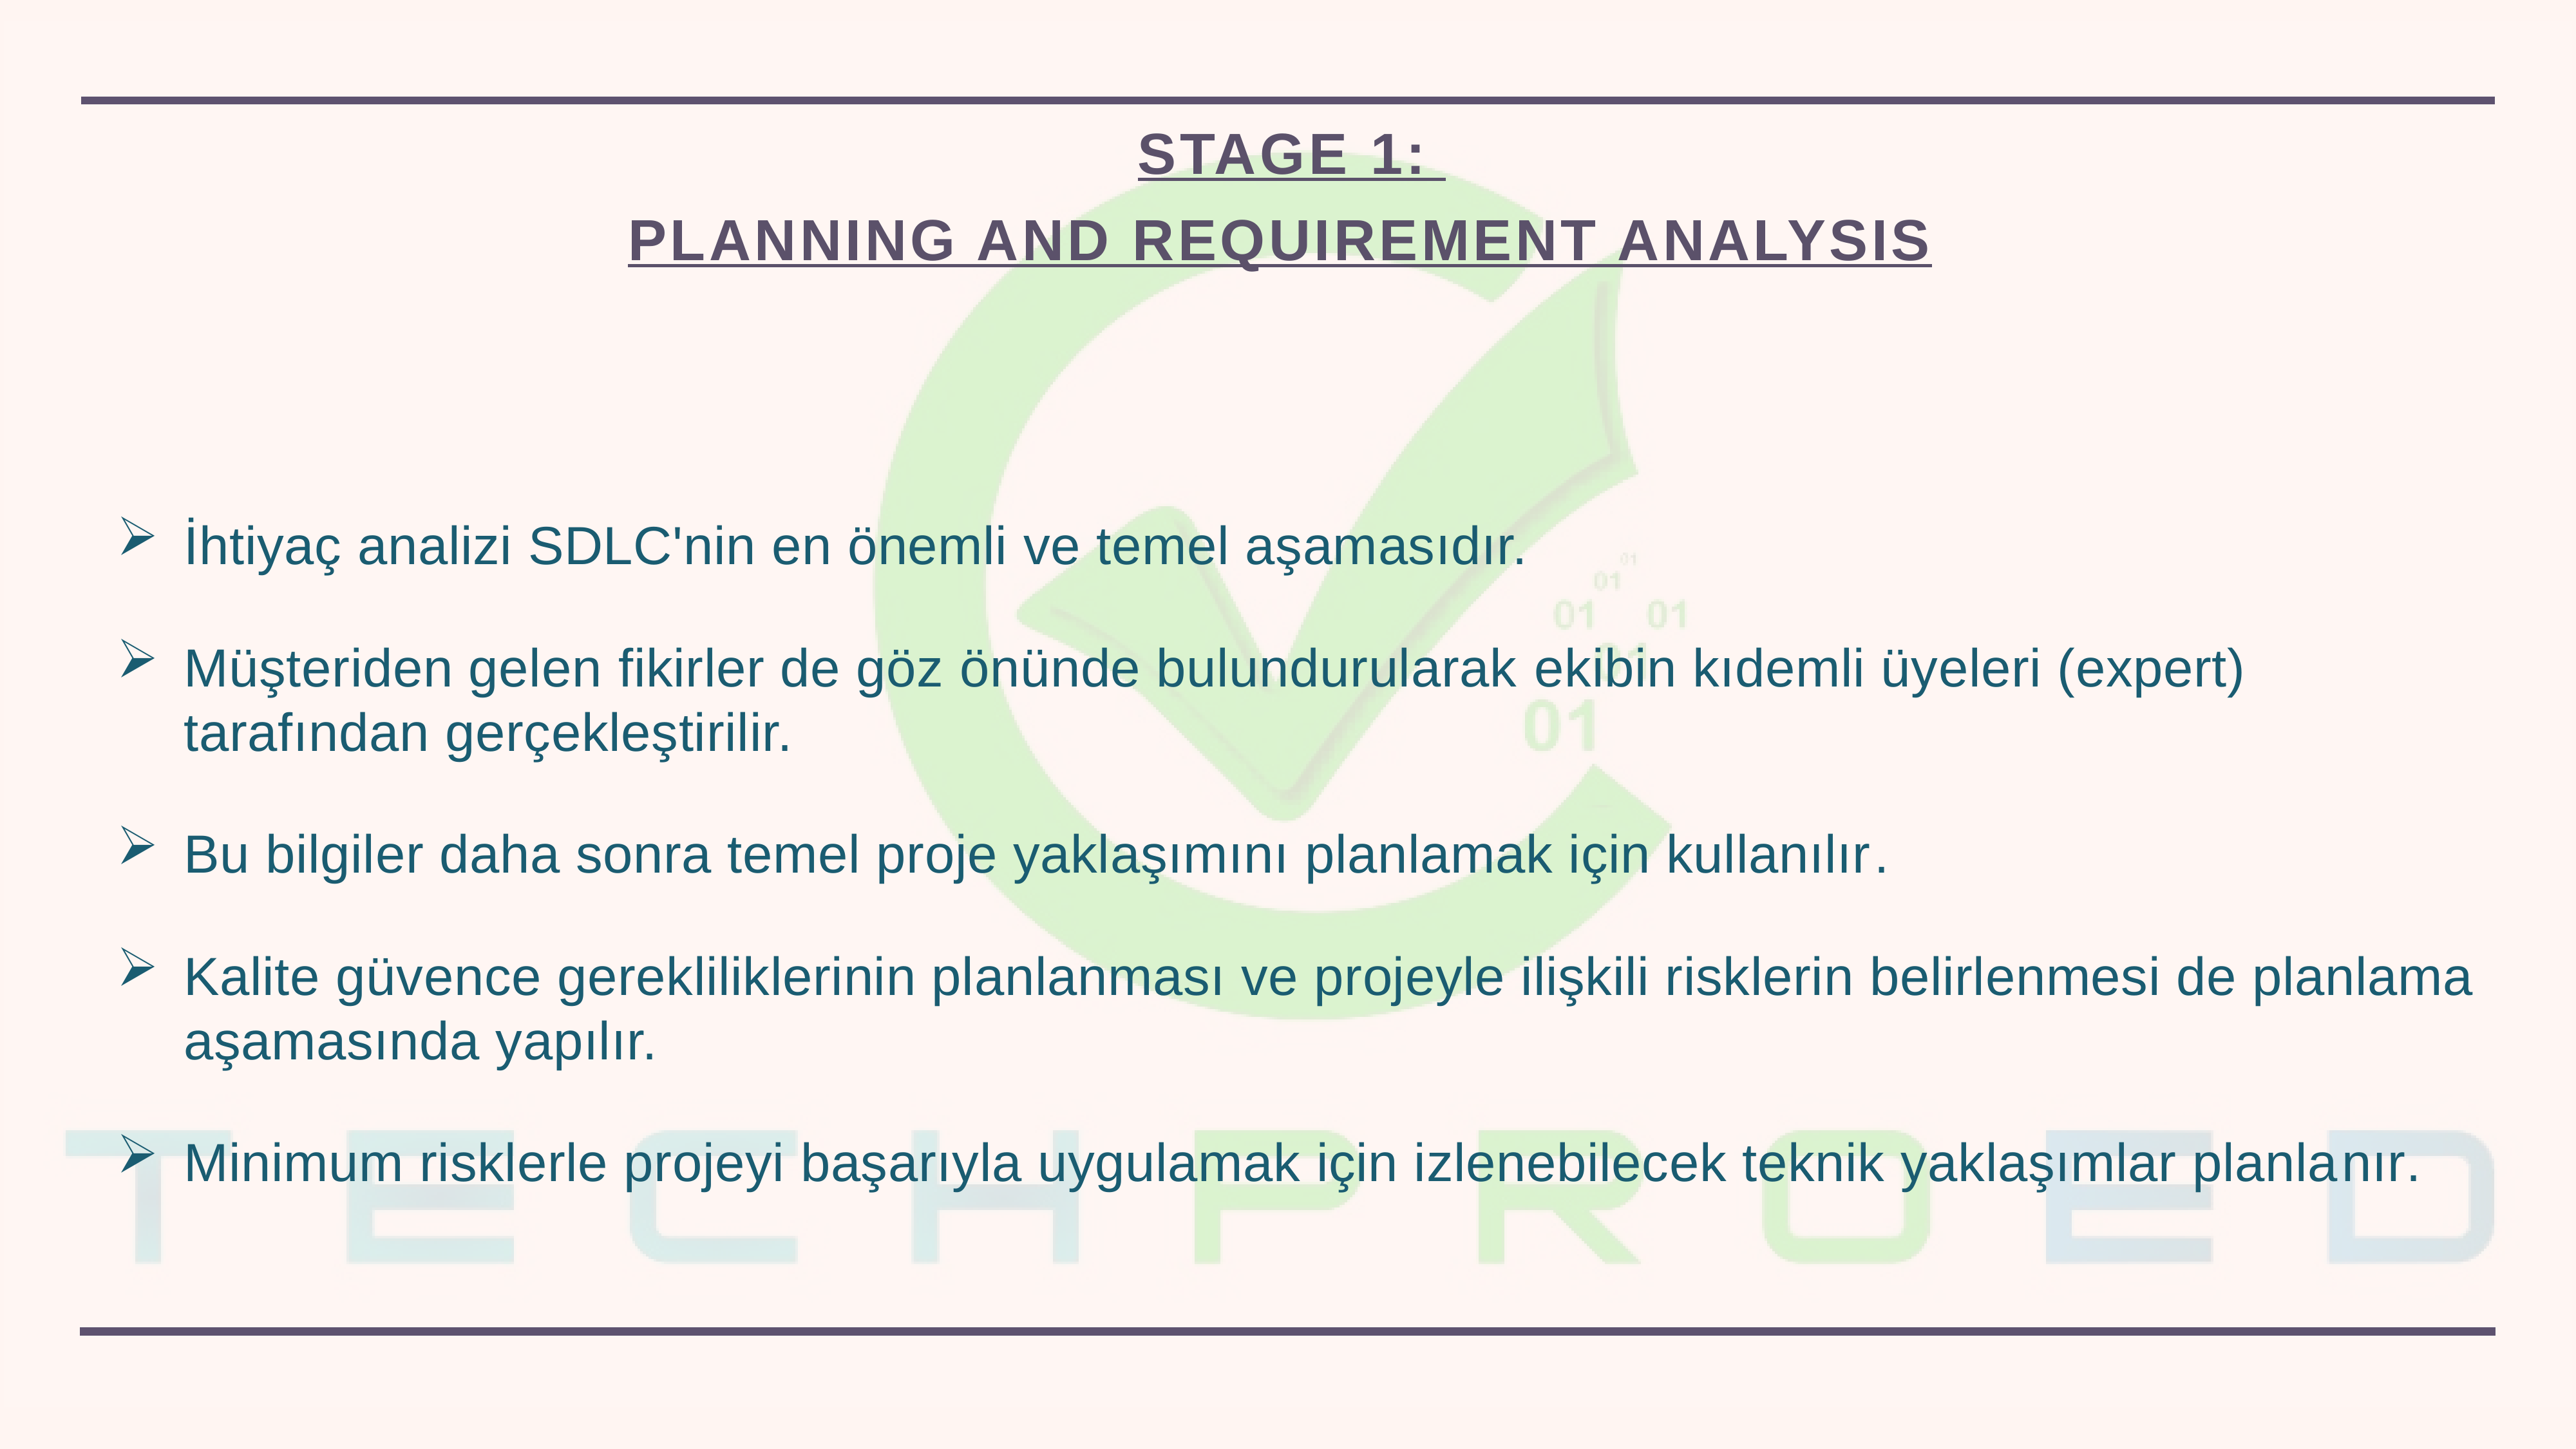

# Stage 1: Planning and Requirement Analysis

İhtiyaç analizi SDLC'nin en önemli ve temel aşamasıdır.
Müşteriden gelen fikirler de göz önünde bulundurularak ekibin kıdemli üyeleri (expert) tarafından gerçekleştirilir.
Bu bilgiler daha sonra temel proje yaklaşımını planlamak için kullanılır.
Kalite güvence gerekliliklerinin planlanması ve projeyle ilişkili risklerin belirlenmesi de planlama aşamasında yapılır.
Minimum risklerle projeyi başarıyla uygulamak için izlenebilecek teknik yaklaşımlar planlanır.